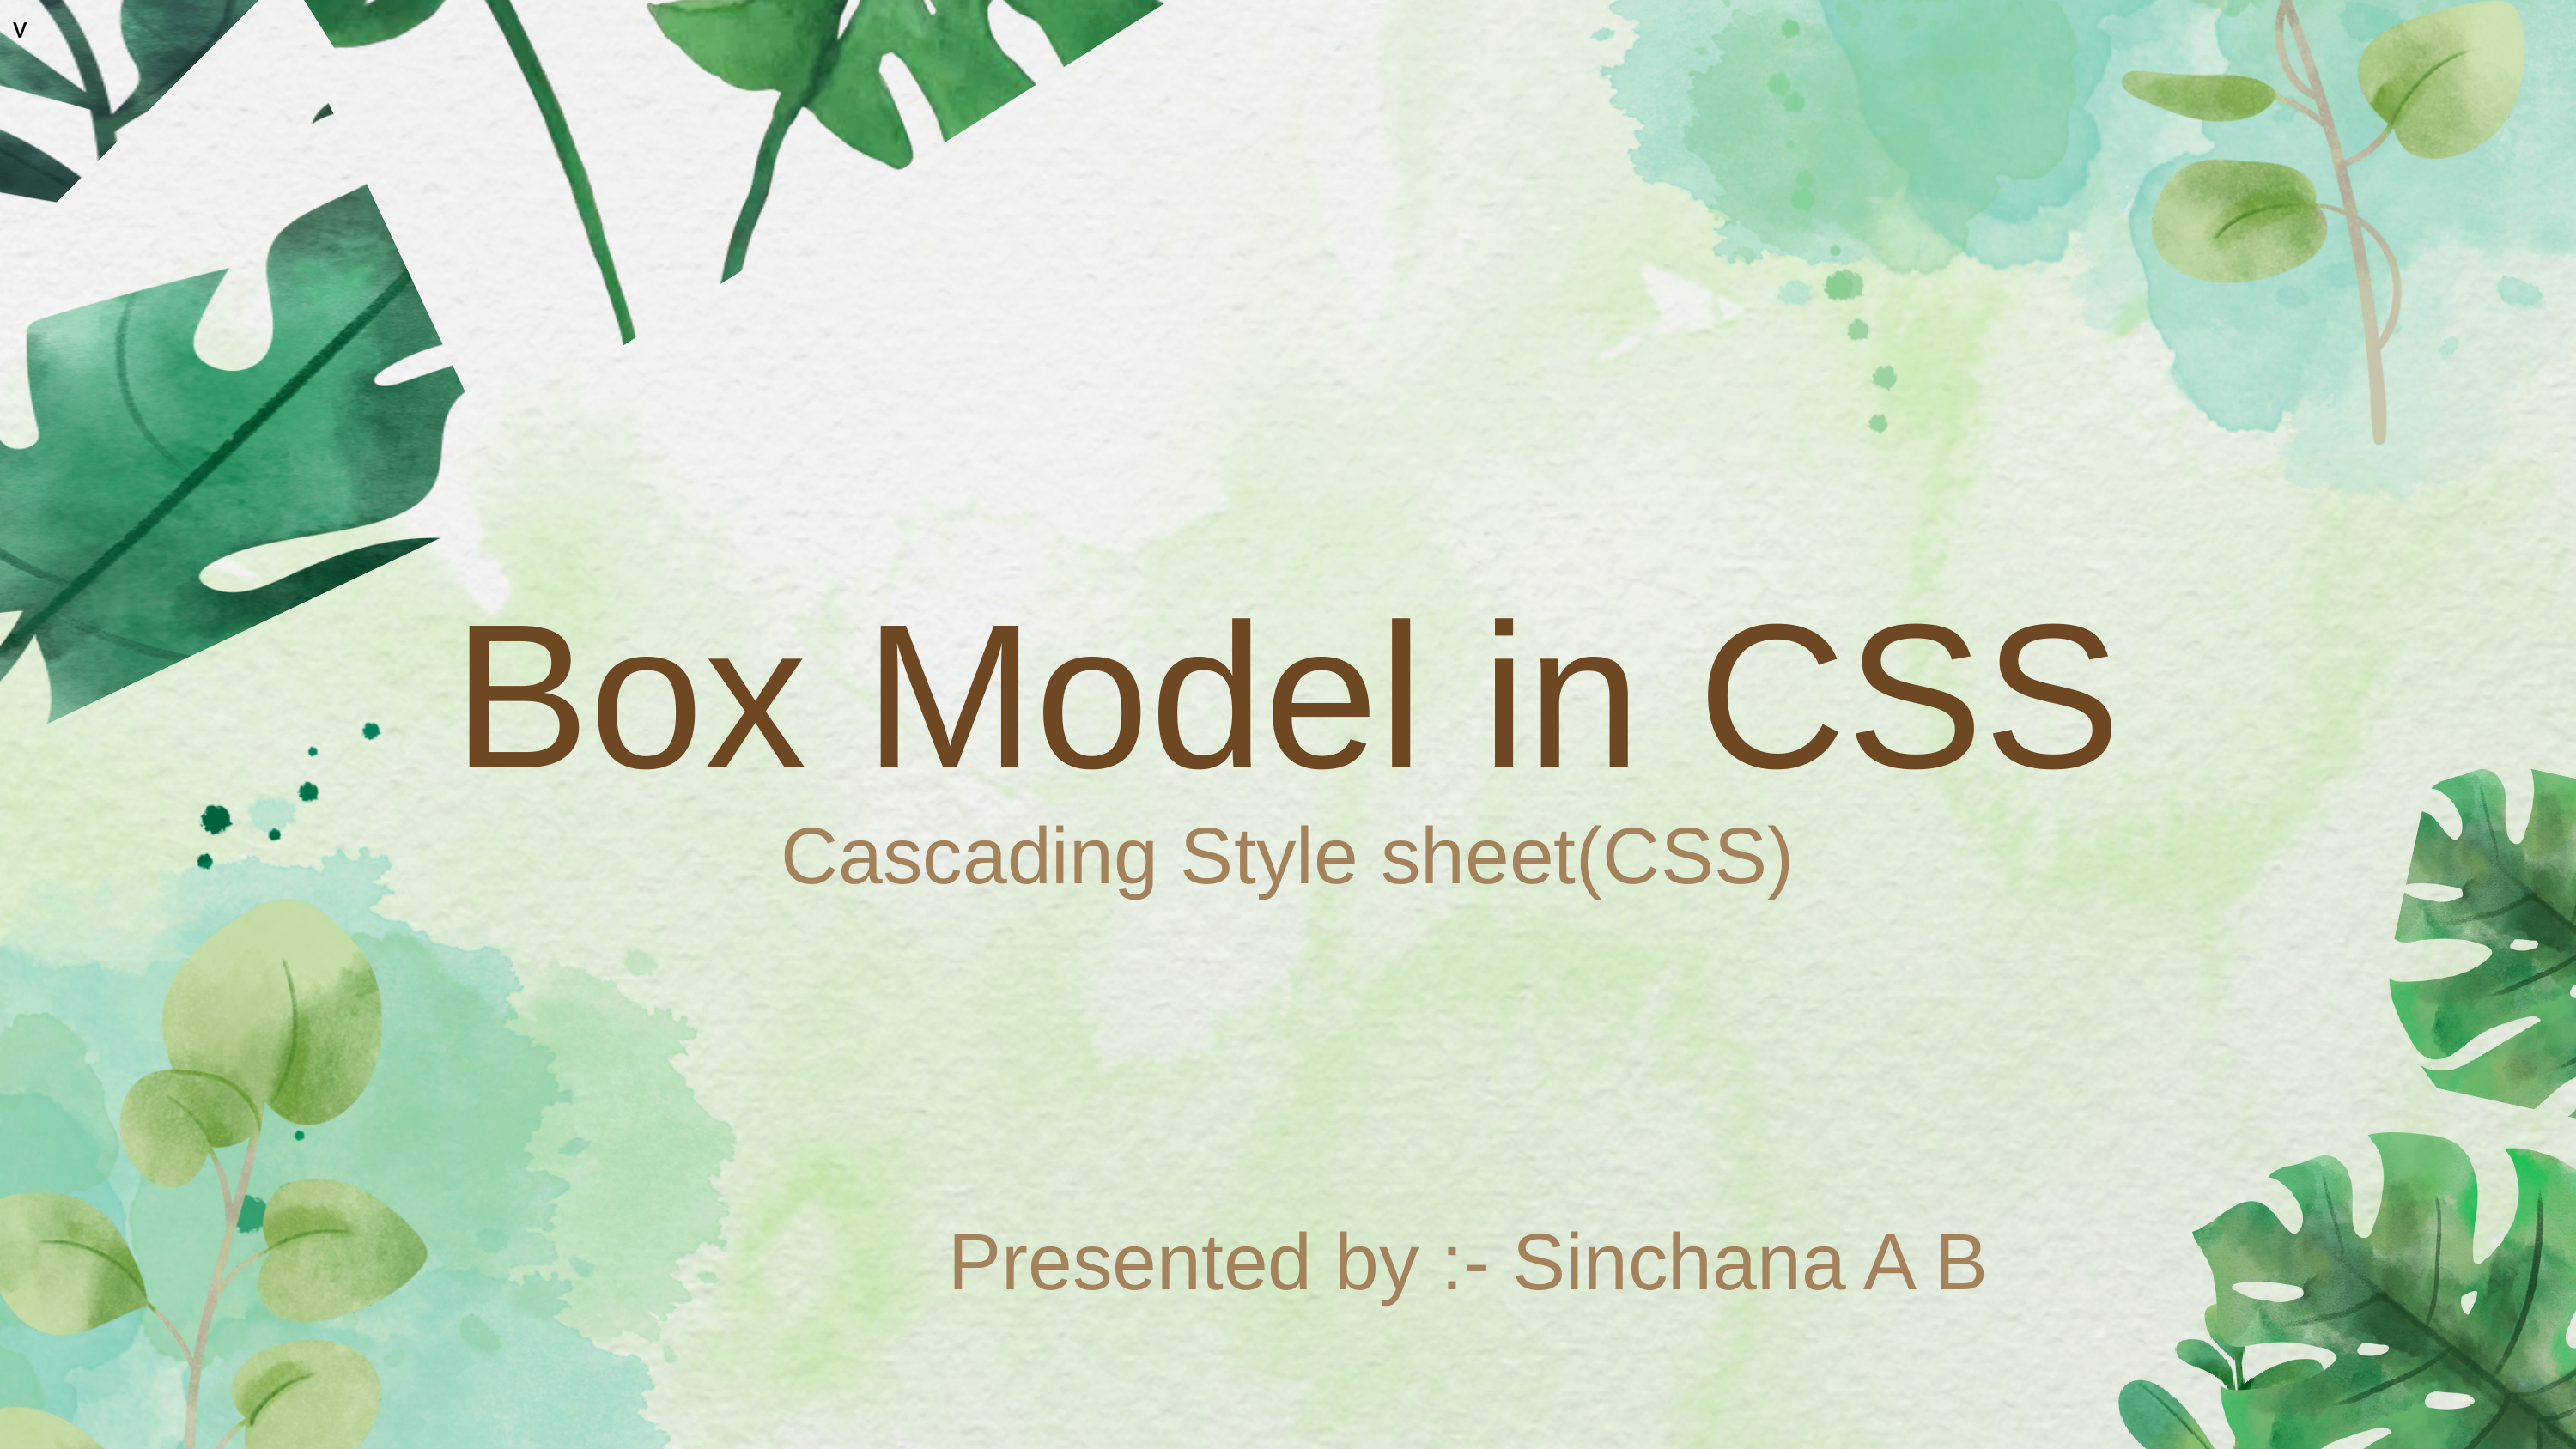

v

Box Model in CSS

Cascading Style sheet(CSS)

Presented by :- Sinchana A B